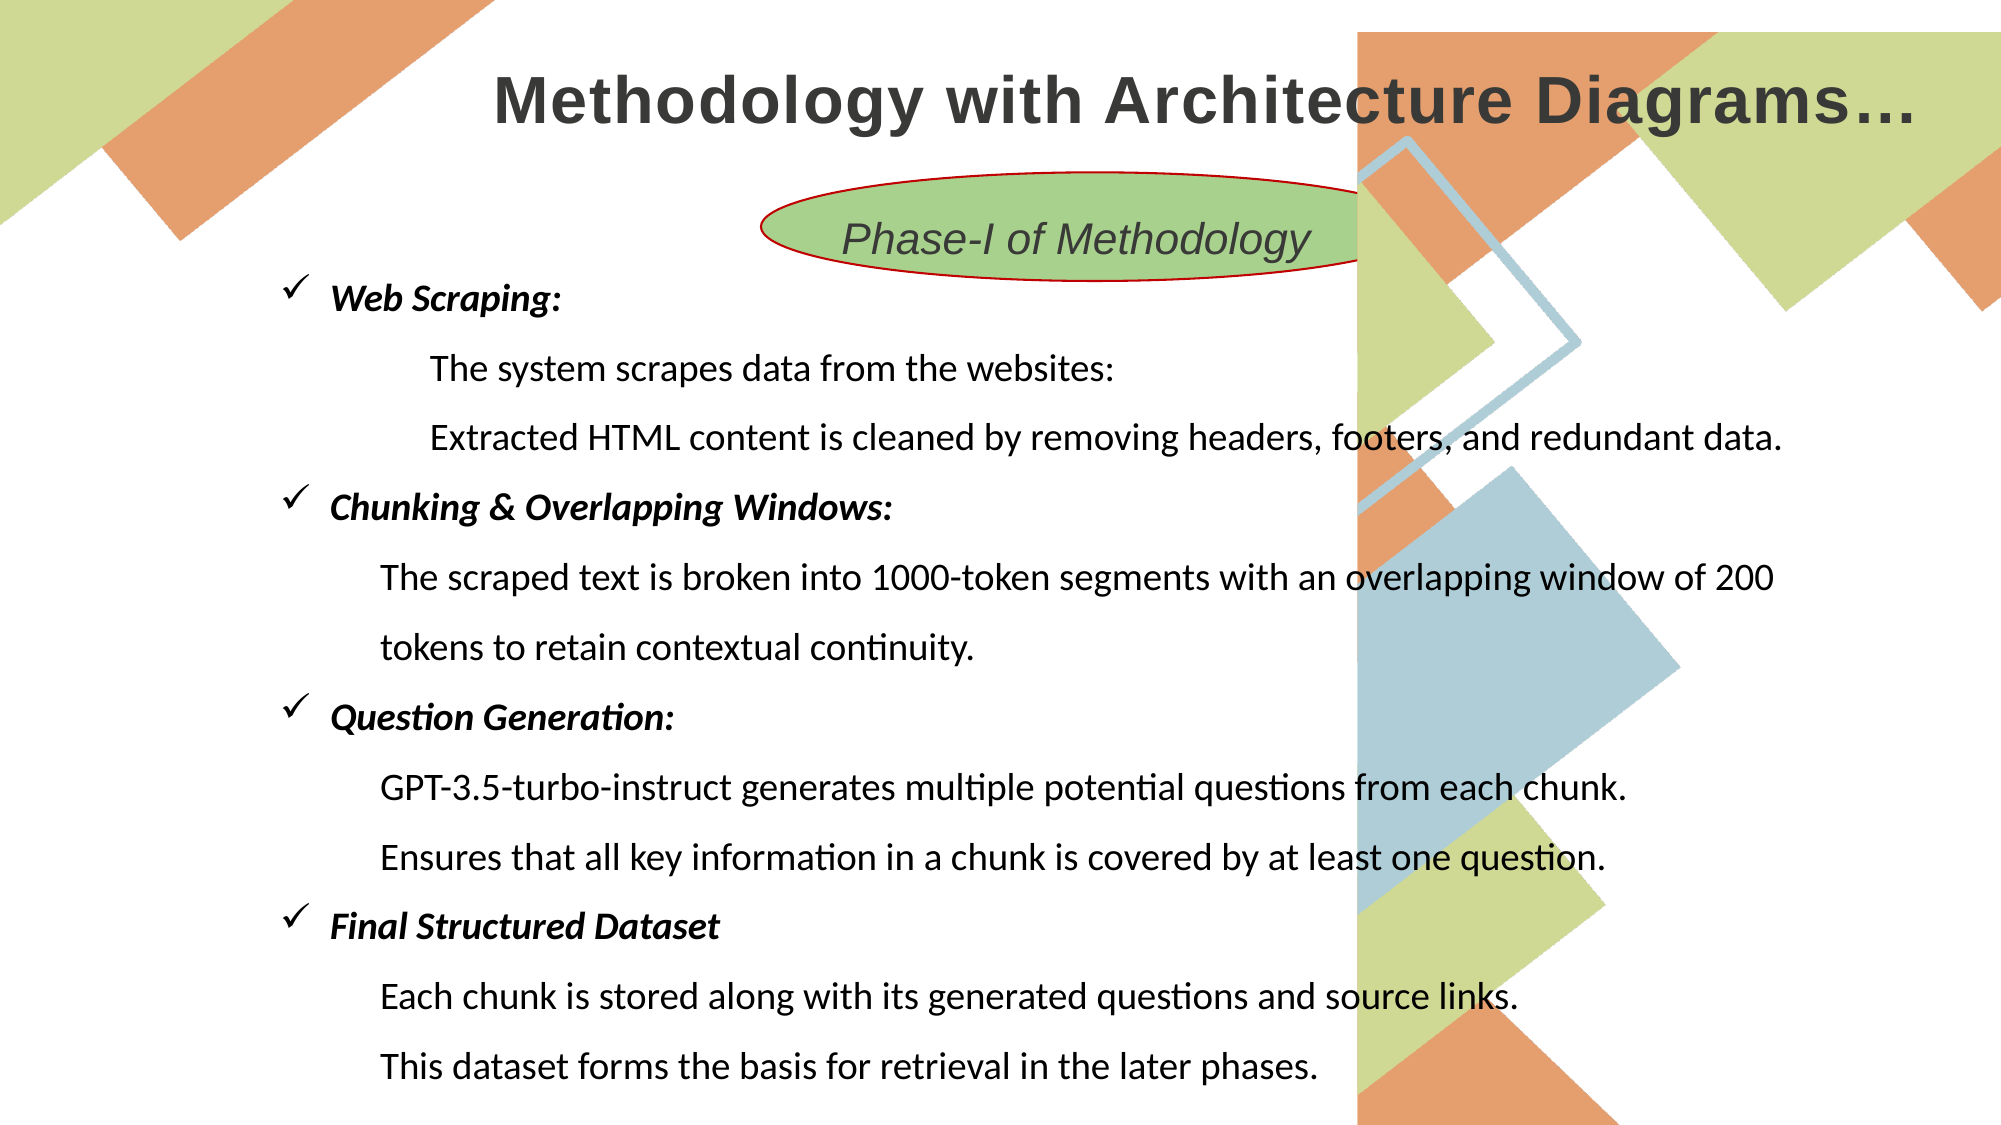

Methodology with Architecture Diagrams…

Phase-I of Methodology
Web Scraping:
The system scrapes data from the websites:
Extracted HTML content is cleaned by removing headers, footers, and redundant data.
Chunking & Overlapping Windows:
The scraped text is broken into 1000-token segments with an overlapping window of 200 tokens to retain contextual continuity.
Question Generation:
GPT-3.5-turbo-instruct generates multiple potential questions from each chunk.
Ensures that all key information in a chunk is covered by at least one question.
Final Structured Dataset
Each chunk is stored along with its generated questions and source links.
This dataset forms the basis for retrieval in the later phases.